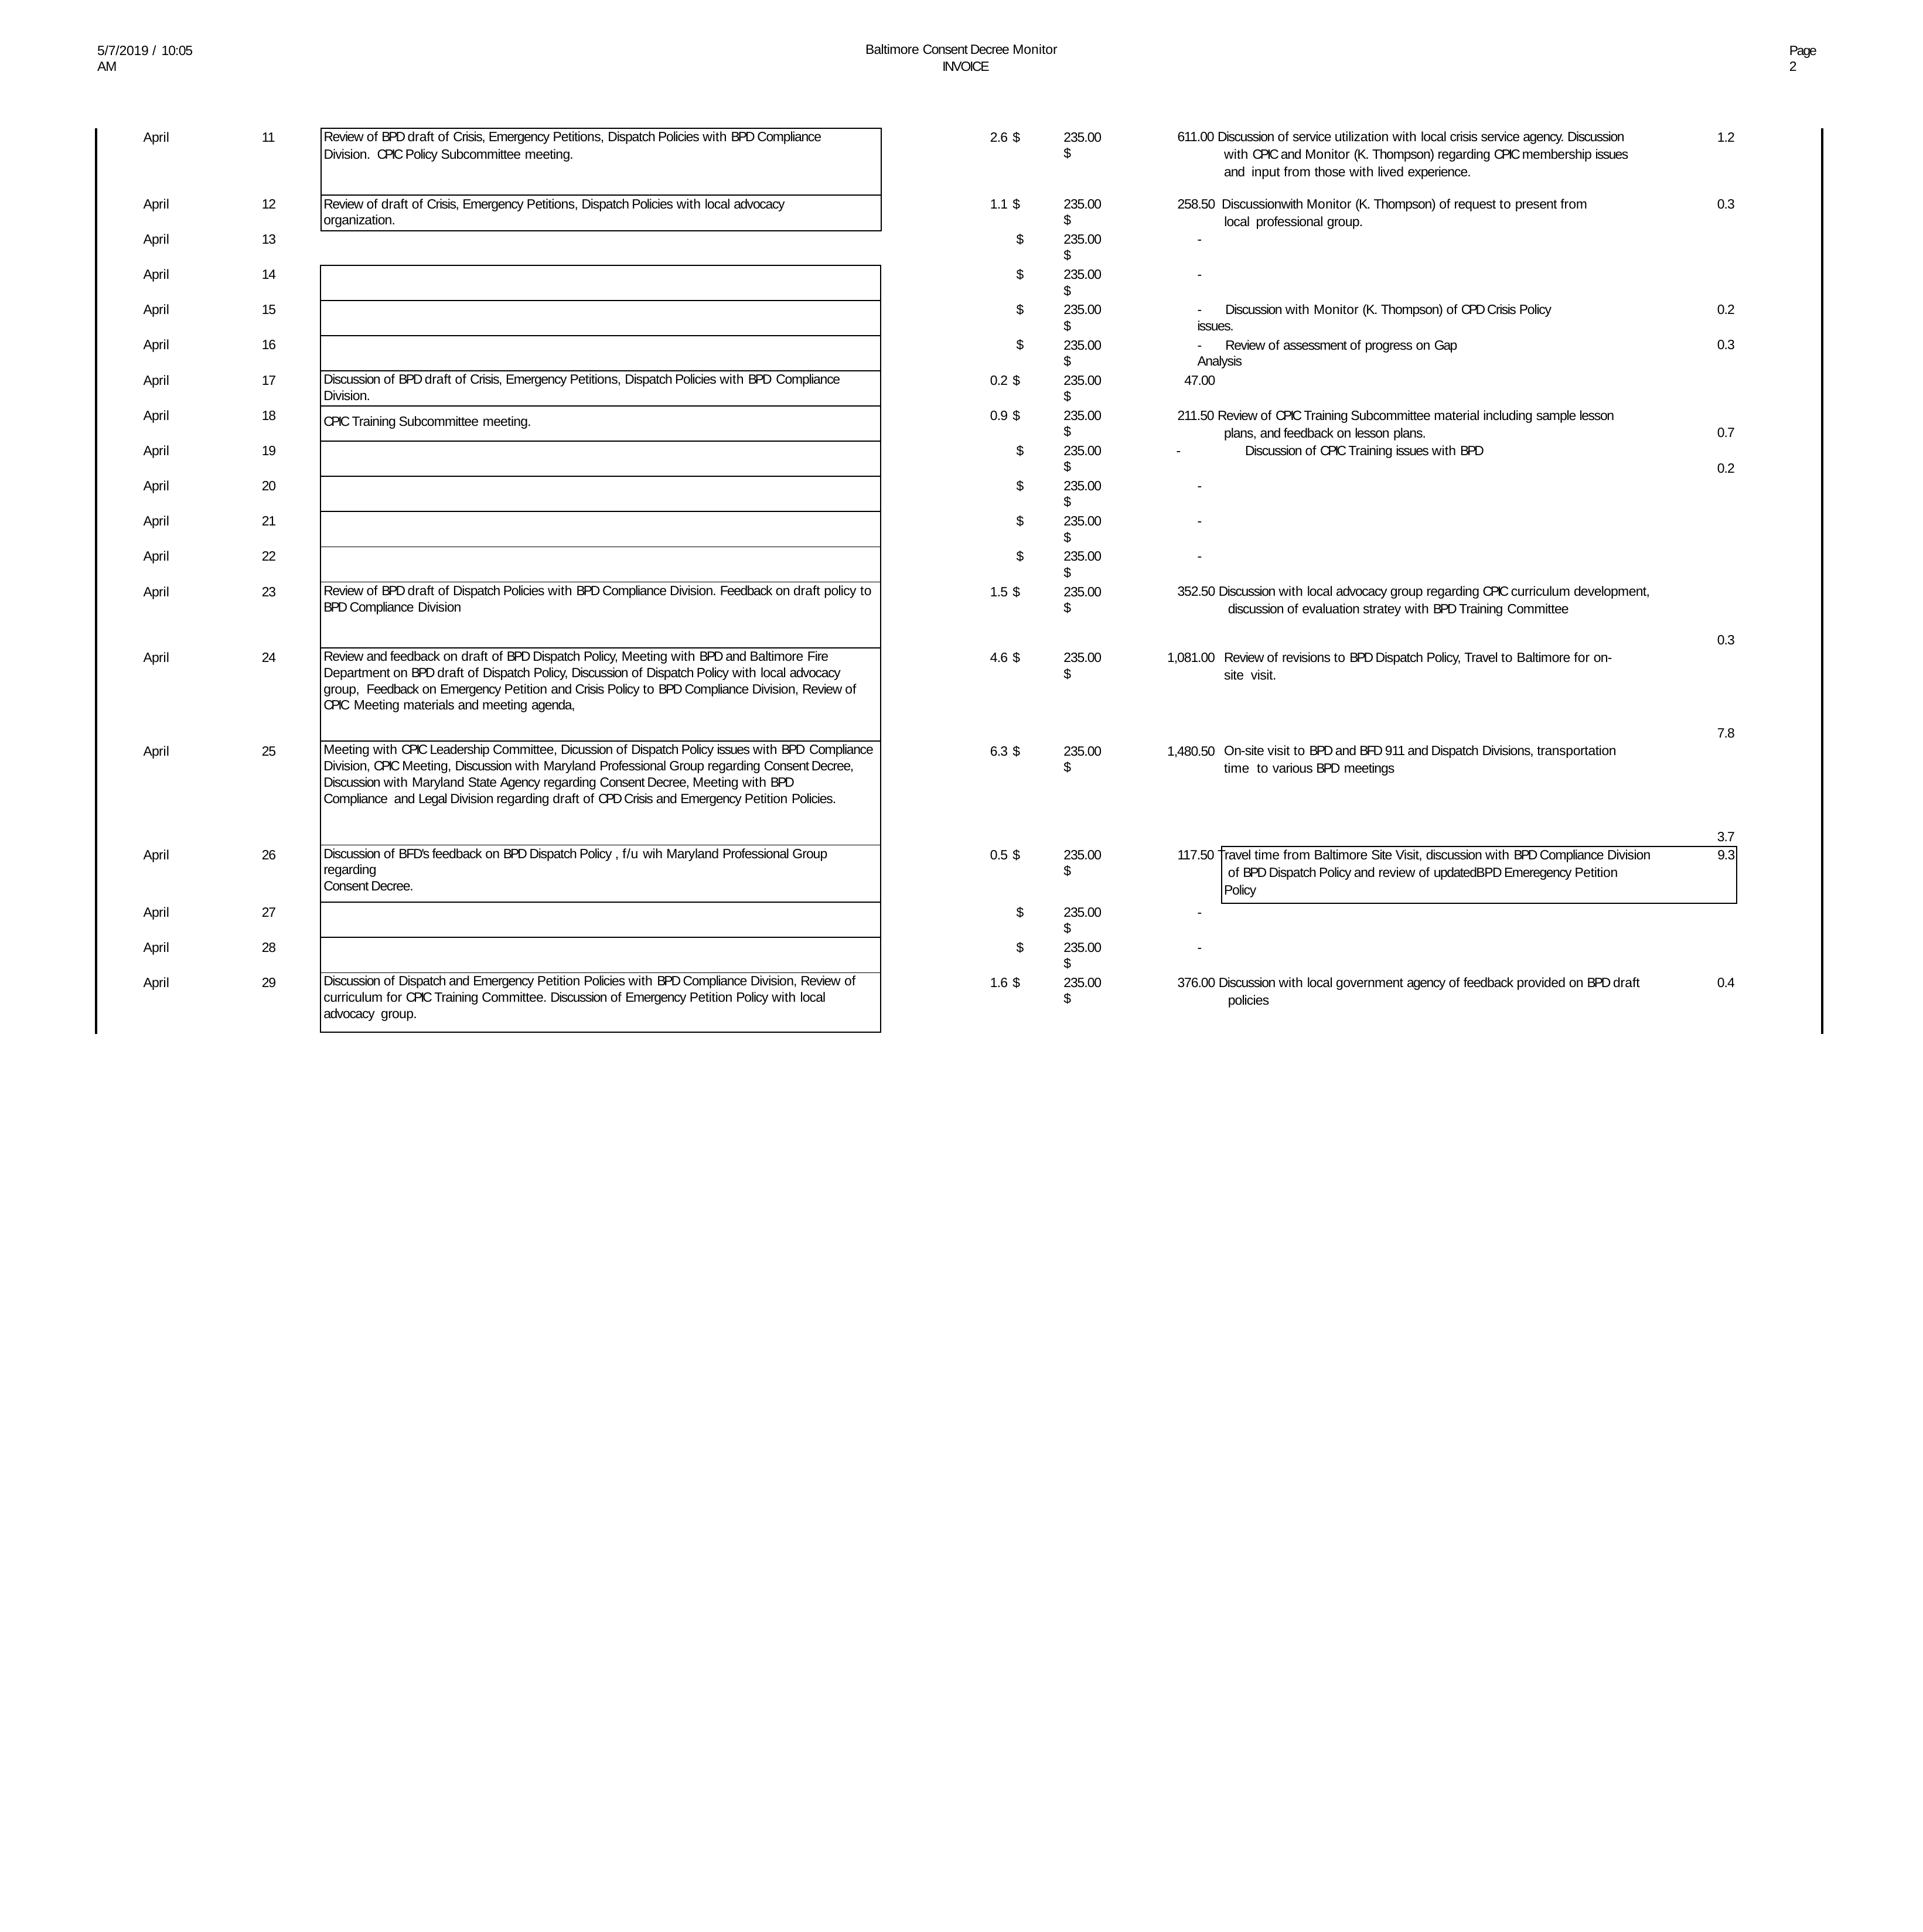

Baltimore Consent Decree Monitor  INVOICE
5/7/2019 / 10:05 AM
Page 2
Review of BPD draft of Crisis, Emergency Petitions, Dispatch Policies with BPD Compliance Division.  CPIC Policy Subcommittee meeting.
611.00 Discussion of service utilization with local crisis service agency. Discussion  with CPIC and Monitor (K. Thompson) regarding CPIC membership issues and  input from those with lived experience.
April
11
2.6 $
235.00	$
1.2

258.50 Discussionwith Monitor (K. Thompson) of request to present from local  professional group.
April
12
Review of draft of Crisis, Emergency Petitions, Dispatch Policies with local advocacy organization.
1.1 $
235.00	$
0.3

April
13
$
235.00	$
-

April
14
$
235.00	$
-
|  |
| --- |
|  |
|  |
| Discussion of BPD draft of Crisis, Emergency Petitions, Dispatch Policies with BPD Compliance Division. |
| CPIC Training Subcommittee meeting. |
|  |
|  |
|  |
|  |
| Review of BPD draft of Dispatch Policies with BPD Compliance Division. Feedback on draft policy to BPD Compliance Division |
| Review and feedback on draft of BPD Dispatch Policy, Meeting with BPD and Baltimore Fire Department on BPD draft of Dispatch Policy, Discussion of Dispatch Policy with local advocacy group, Feedback on Emergency Petition and Crisis Policy to BPD Compliance Division, Review of CPIC Meeting materials and meeting agenda, |
| Meeting with CPIC Leadership Committee, Dicussion of Dispatch Policy issues with BPD Compliance Division, CPIC Meeting, Discussion with Maryland Professional Group regarding Consent Decree, Discussion with Maryland State Agency regarding Consent Decree, Meeting with BPD Compliance and Legal Division regarding draft of CPD Crisis and Emergency Petition Policies. |
| Discussion of BFD's feedback on BPD Dispatch Policy , f/u wih Maryland Professional Group regarding Consent Decree. |
|  |
|  |
| Discussion of Dispatch and Emergency Petition Policies with BPD Compliance Division, Review of curriculum for CPIC Training Committee. Discussion of Emergency Petition Policy with local advocacy group. |
April
15
$
235.00	$
-	Discussion with Monitor (K. Thompson) of CPD Crisis Policy issues.
0.2
April
16
$
235.00	$
-	Review of assessment of progress on Gap Analysis
0.3
April
17
0.2 $
235.00	$
47.00
211.50 Review of CPIC Training Subcommittee material including sample lesson  plans, and feedback on lesson plans.
-	Discussion of CPIC Training issues with BPD
April
18
0.9 $
235.00	$
0.7
April
19
$
235.00	$
0.2
April
20
$
235.00	$
-
April
21
$
235.00	$
-
April
22
$
235.00	$
-
352.50 Discussion with local advocacy group regarding CPIC curriculum development,  discussion of evaluation stratey with BPD Training Committee
April
23
1.5 $
235.00	$
0.3
Review of revisions to BPD Dispatch Policy, Travel to Baltimore for on-site  visit.
April
24
4.6 $
235.00	$
1,081.00
7.8
On-site visit to BPD and BFD 911 and Dispatch Divisions, transportation time  to various BPD meetings
April
25
6.3 $
235.00	$
1,480.50
3.7
117.50 Travel time from Baltimore Site Visit, discussion with BPD Compliance Division  of BPD Dispatch Policy and review of updatedBPD Emeregency Petition Policy
April
26
0.5 $
235.00	$
9.3

April
27
$
235.00	$
-

April
28
$
235.00	$
-
376.00 Discussion with local government agency of feedback provided on BPD draft  policies
April
29
1.6 $
235.00	$
0.4